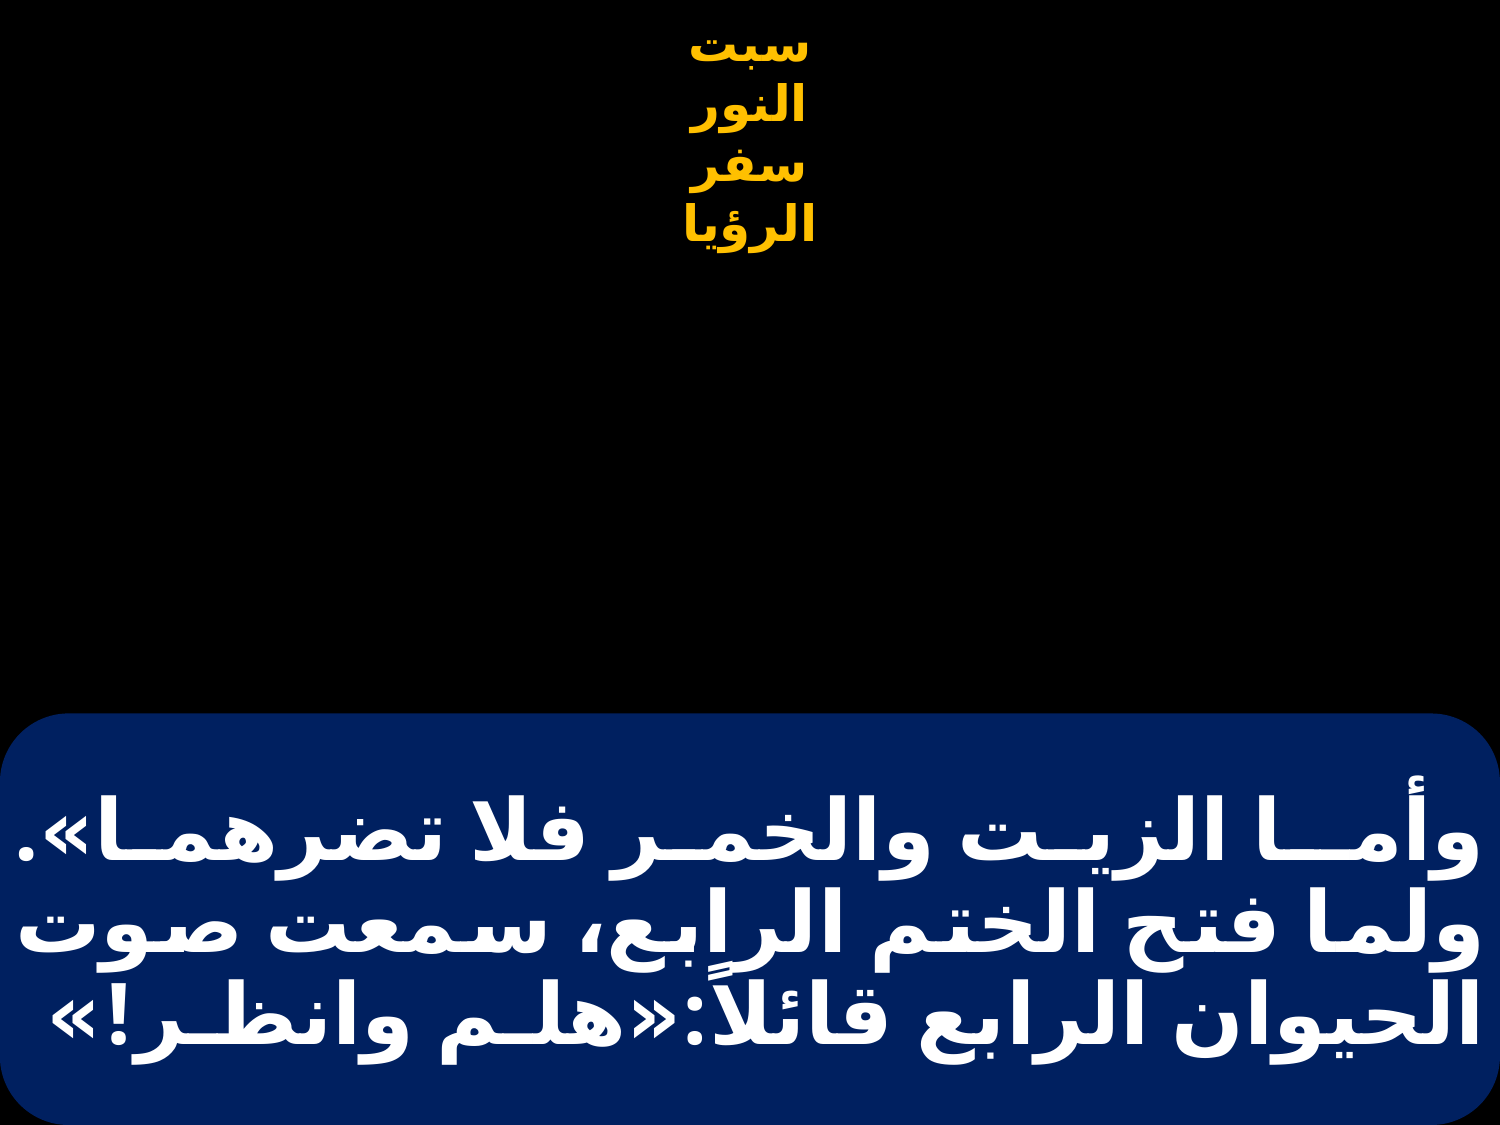

# وأمـا الزيت والخمر فلا تضرهما». ولما فتح الختم الرابع، سمعت صوت الحيوان الرابع قائلاً:«هلـم وانظـر!»